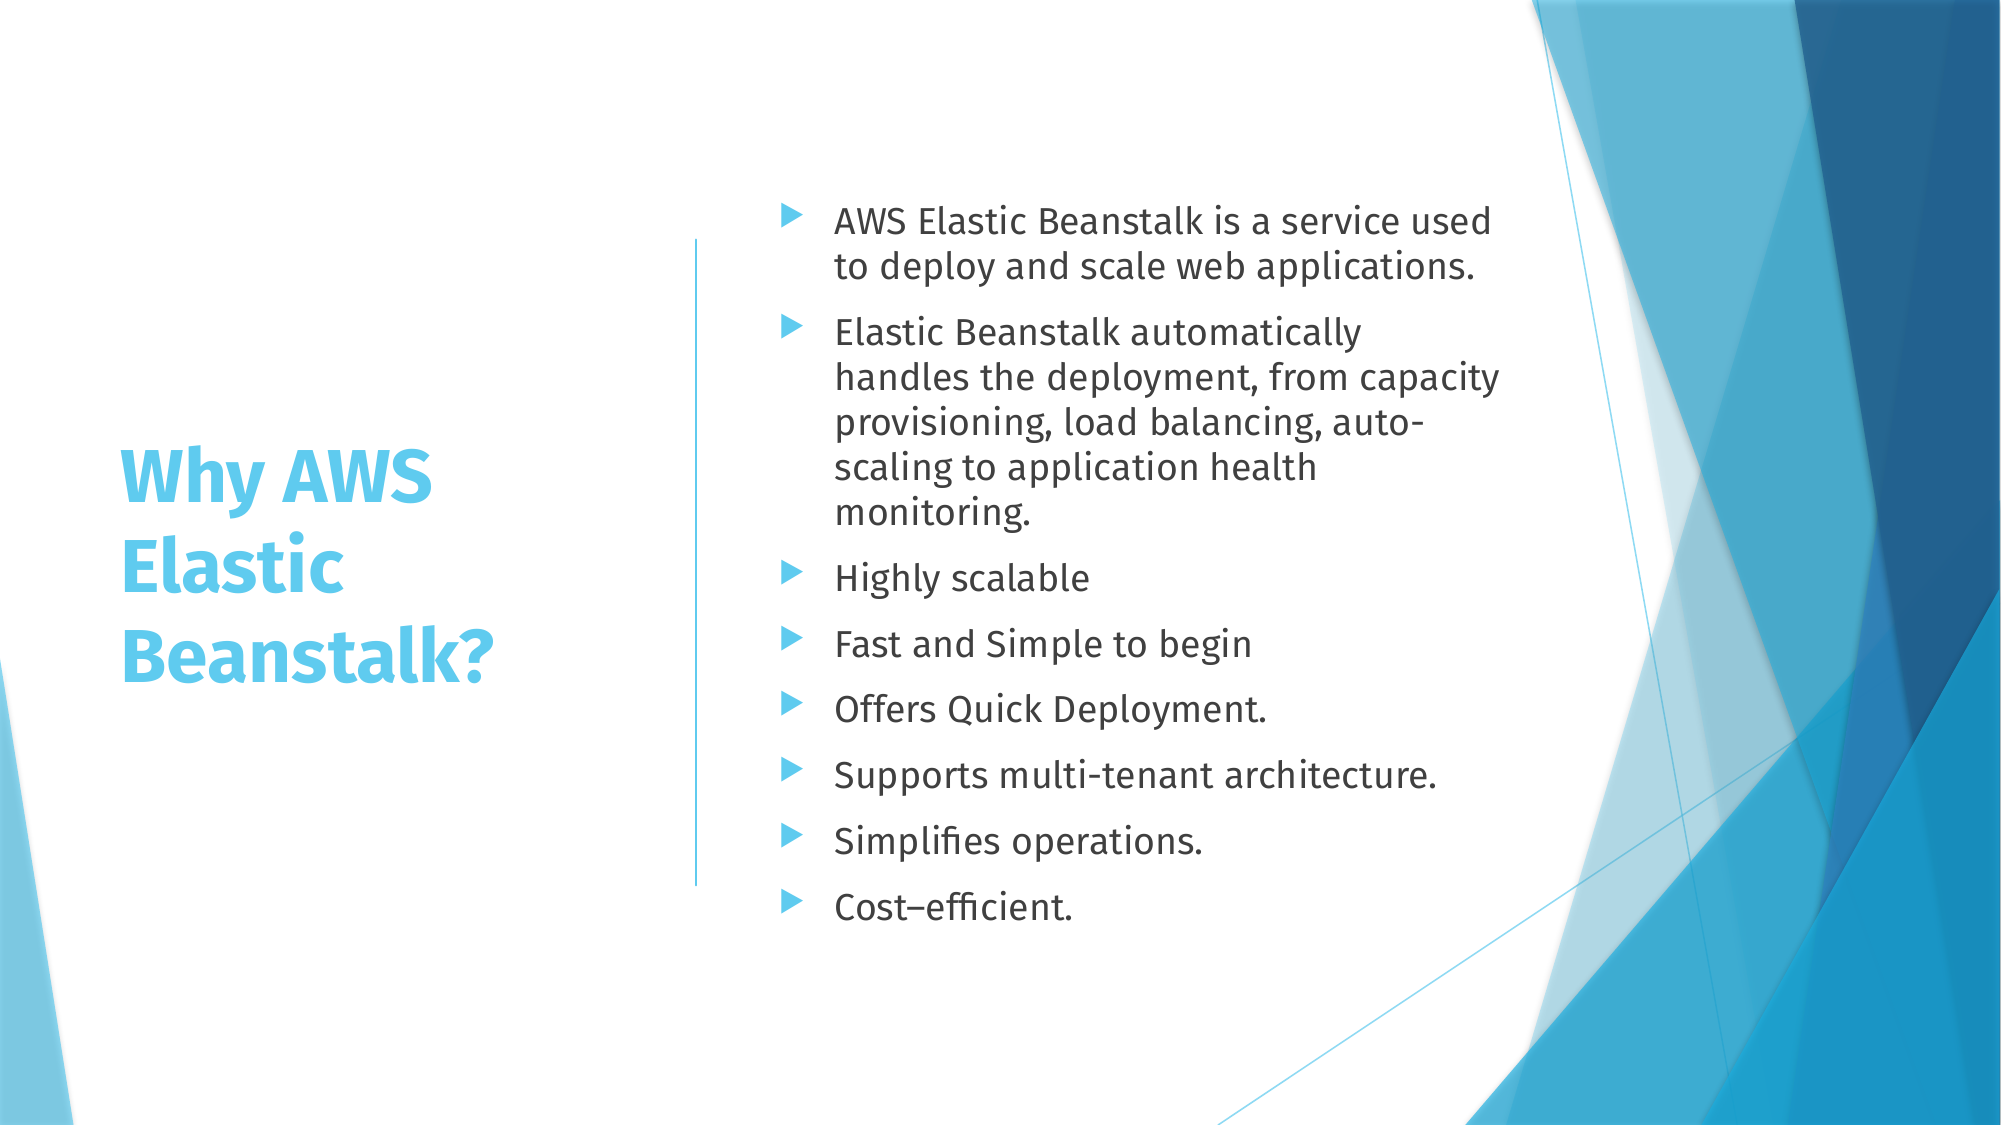

# Why AWS Elastic Beanstalk?
AWS Elastic Beanstalk is a service used to deploy and scale web applications.
Elastic Beanstalk automatically handles the deployment, from capacity provisioning, load balancing, auto-scaling to application health monitoring.
Highly scalable
Fast and Simple to begin
Offers Quick Deployment.
Supports multi-tenant architecture.
Simplifies operations.
Cost–efficient.